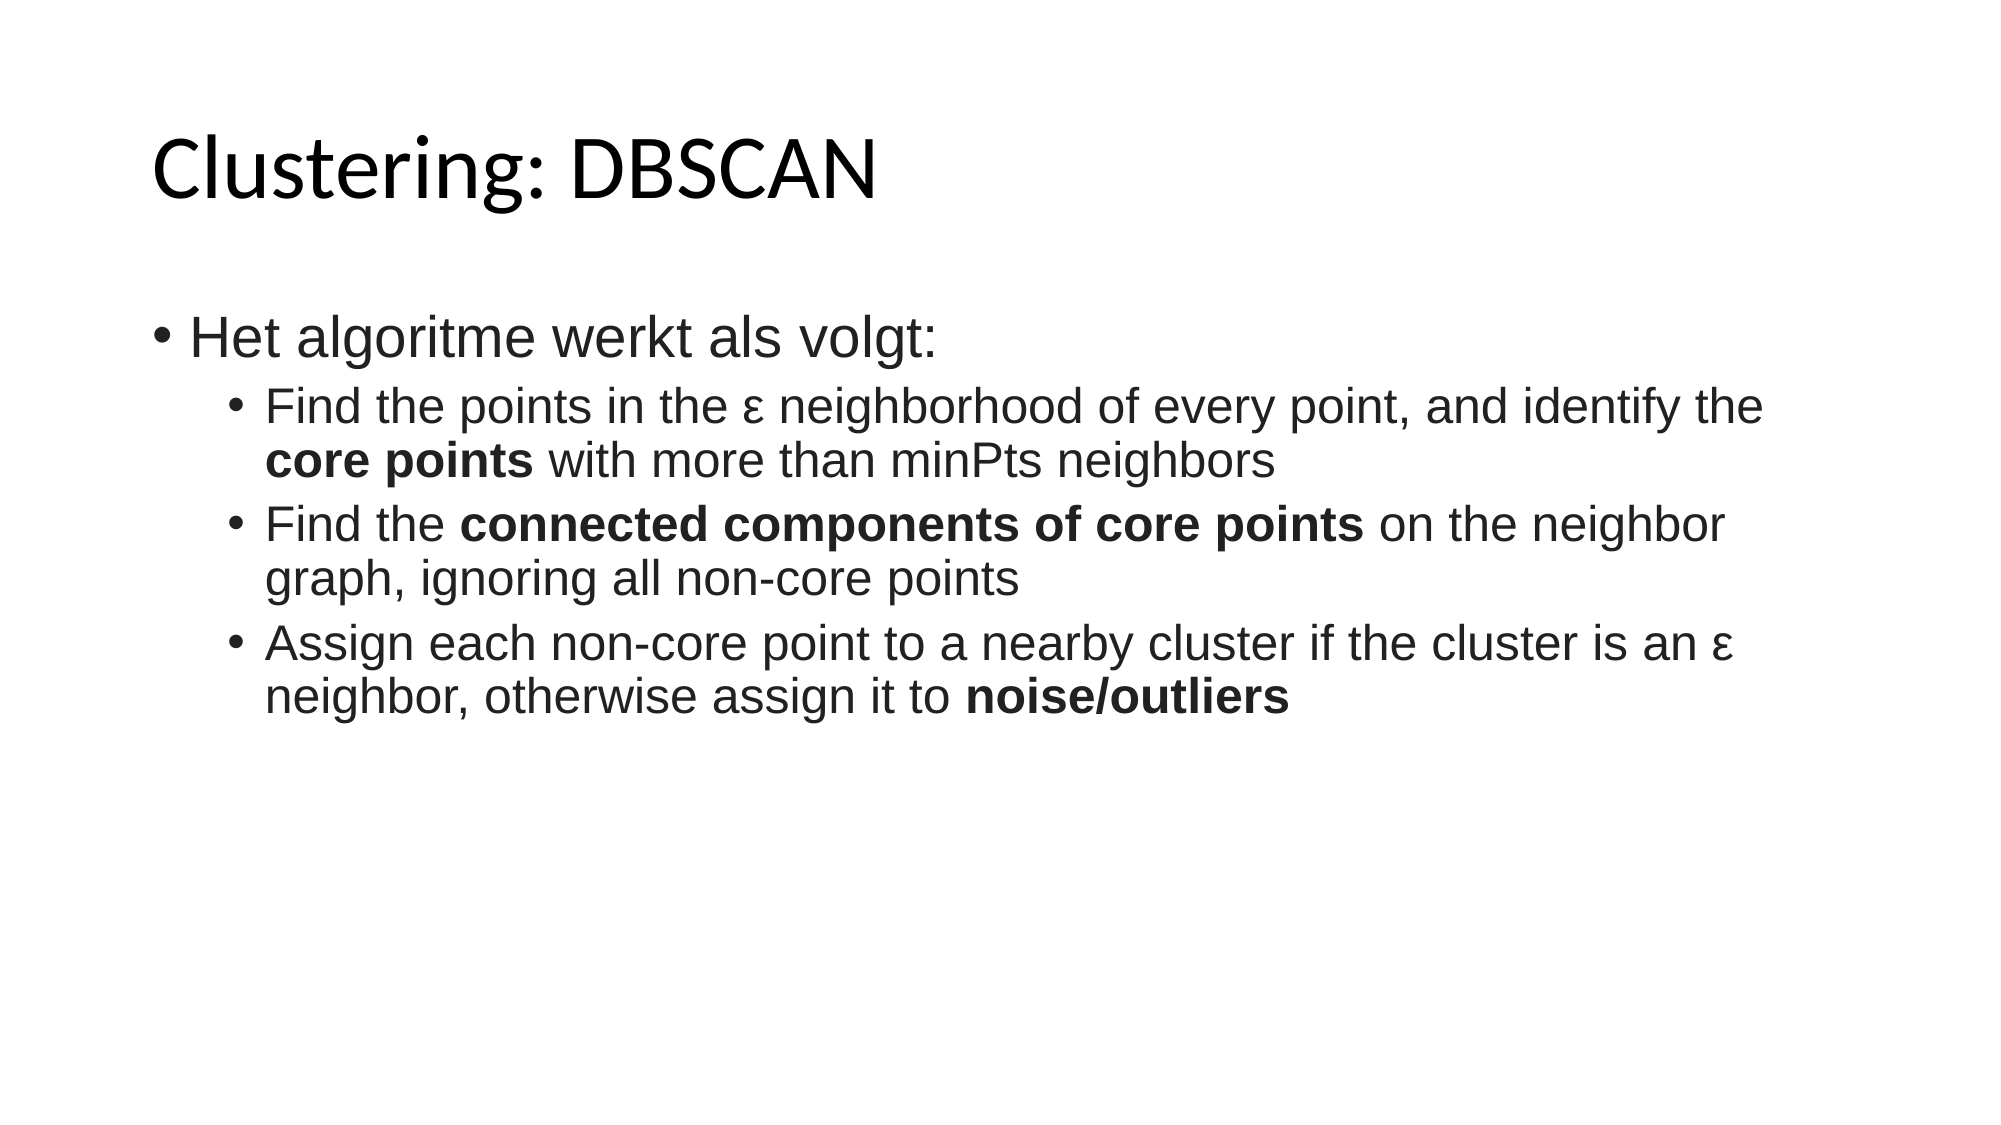

# Clustering: DBSCAN
Het algoritme werkt als volgt:
Find the points in the ε neighborhood of every point, and identify the core points with more than minPts neighbors
Find the connected components of core points on the neighbor graph, ignoring all non-core points
Assign each non-core point to a nearby cluster if the cluster is an ε neighbor, otherwise assign it to noise/outliers